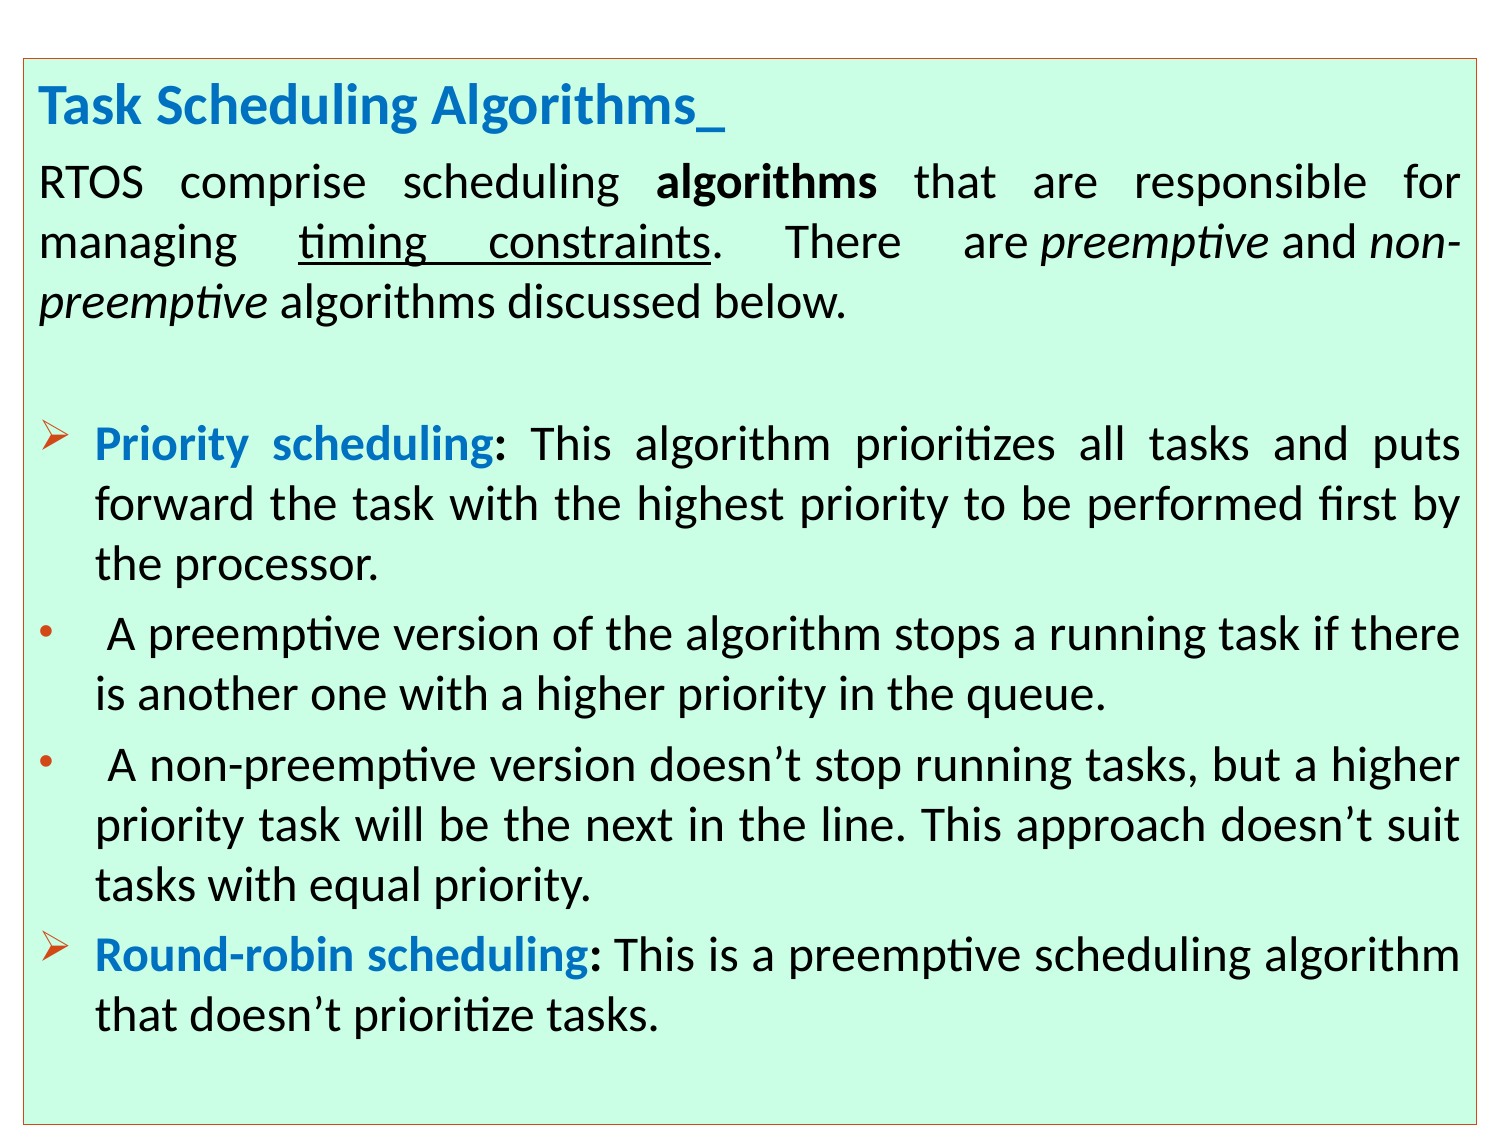

Task Scheduling Algorithms_
RTOS comprise scheduling algorithms that are responsible for managing timing constraints. There are preemptive and non- preemptive algorithms discussed below.

Priority scheduling: This algorithm prioritizes all tasks and puts forward the task with the highest priority to be performed first by the processor.
 A preemptive version of the algorithm stops a running task if there is another one with a higher priority in the queue.
 A non-preemptive version doesn’t stop running tasks, but a higher priority task will be the next in the line. This approach doesn’t suit tasks with equal priority.
Round-robin scheduling: This is a preemptive scheduling algorithm that doesn’t prioritize tasks.